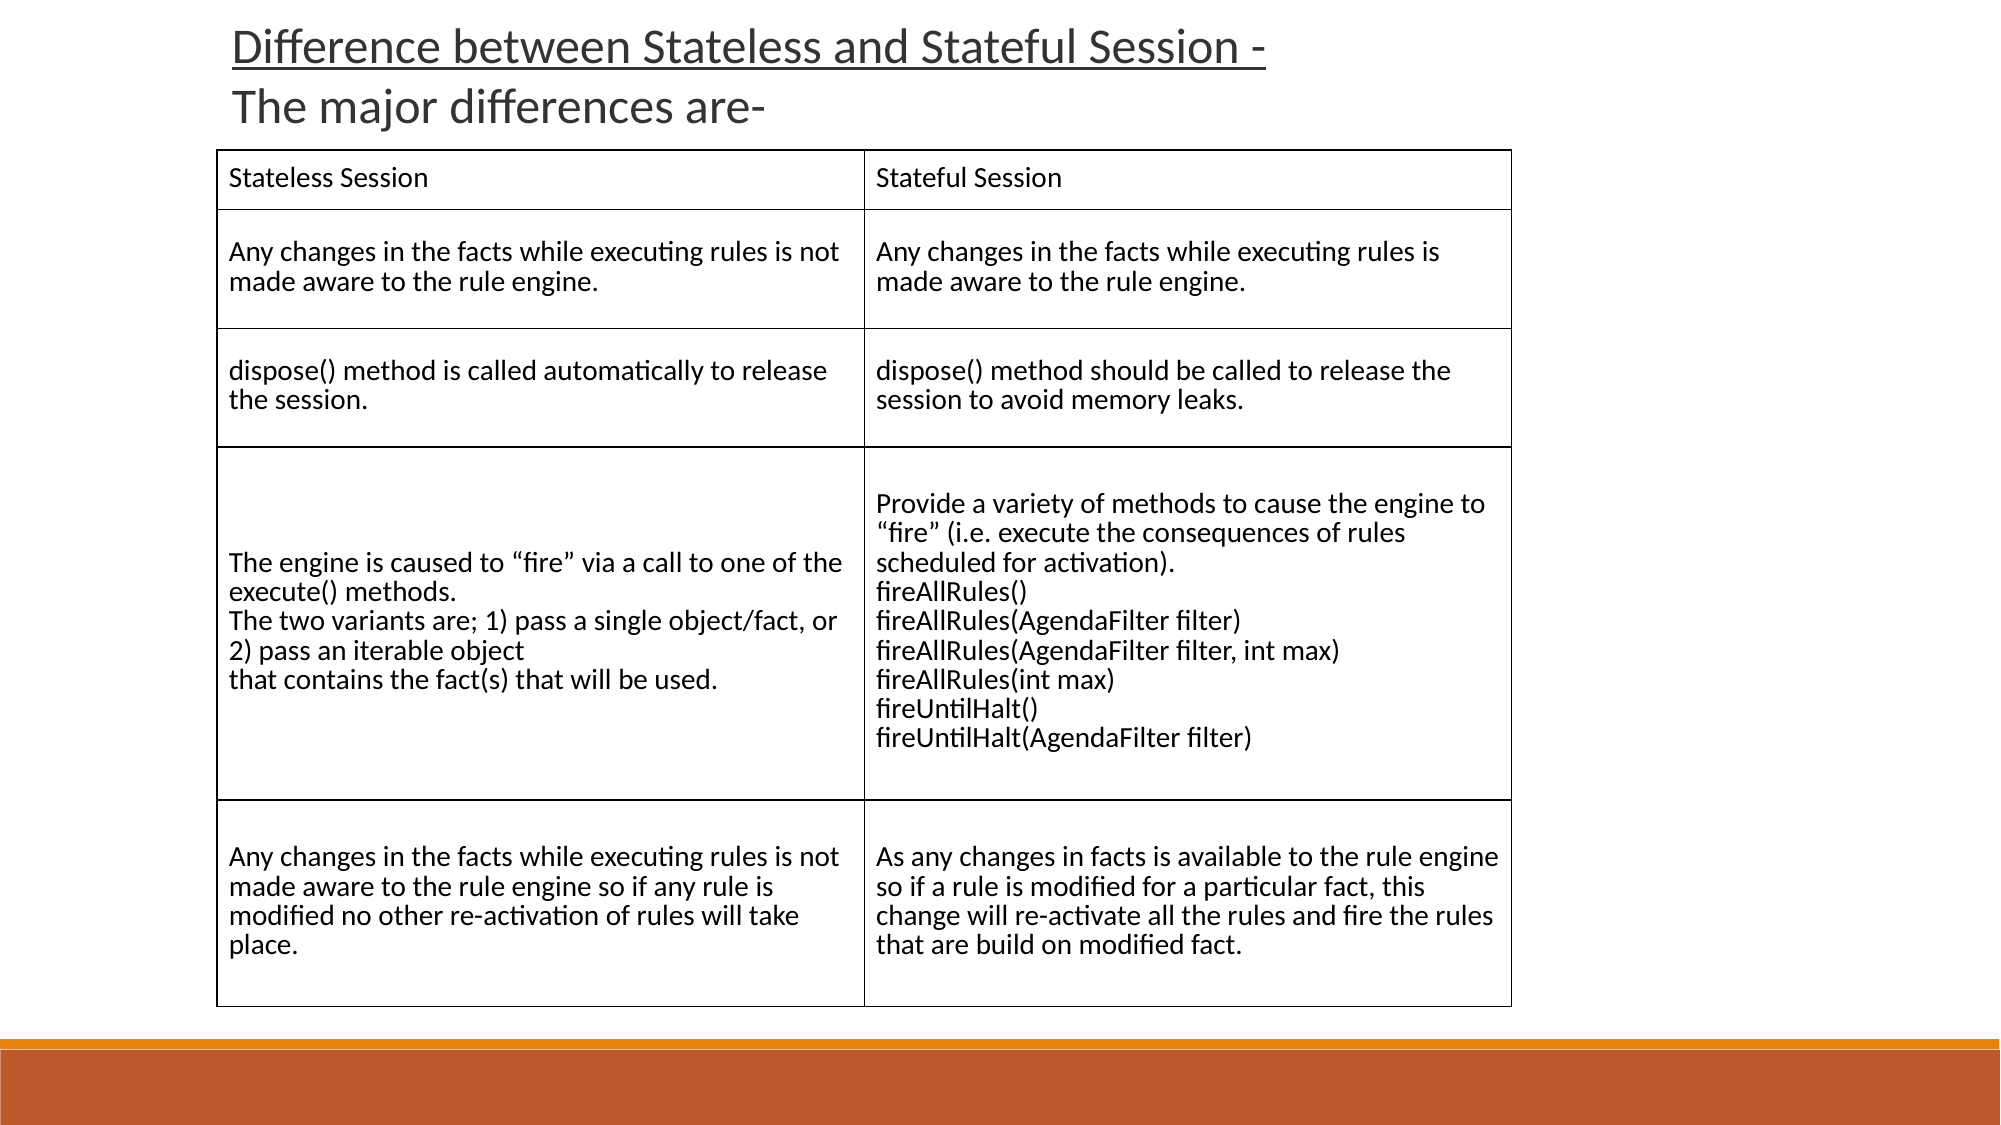

Difference between Stateless and Stateful Session -
The major differences are-
| Stateless Session | Stateful Session |
| --- | --- |
| Any changes in the facts while executing rules is not made aware to the rule engine. | Any changes in the facts while executing rules is made aware to the rule engine. |
| dispose() method is called automatically to release the session. | dispose() method should be called to release the session to avoid memory leaks. |
| The engine is caused to “fire” via a call to one of the execute() methods. The two variants are; 1) pass a single object/fact, or 2) pass an iterable object that contains the fact(s) that will be used. | Provide a variety of methods to cause the engine to “fire” (i.e. execute the consequences of rules scheduled for activation). fireAllRules() fireAllRules(AgendaFilter filter) fireAllRules(AgendaFilter filter, int max) fireAllRules(int max) fireUntilHalt() fireUntilHalt(AgendaFilter filter) |
| Any changes in the facts while executing rules is not made aware to the rule engine so if any rule is modified no other re-activation of rules will take place. | As any changes in facts is available to the rule engine so if a rule is modified for a particular fact, this change will re-activate all the rules and fire the rules that are build on modified fact. |